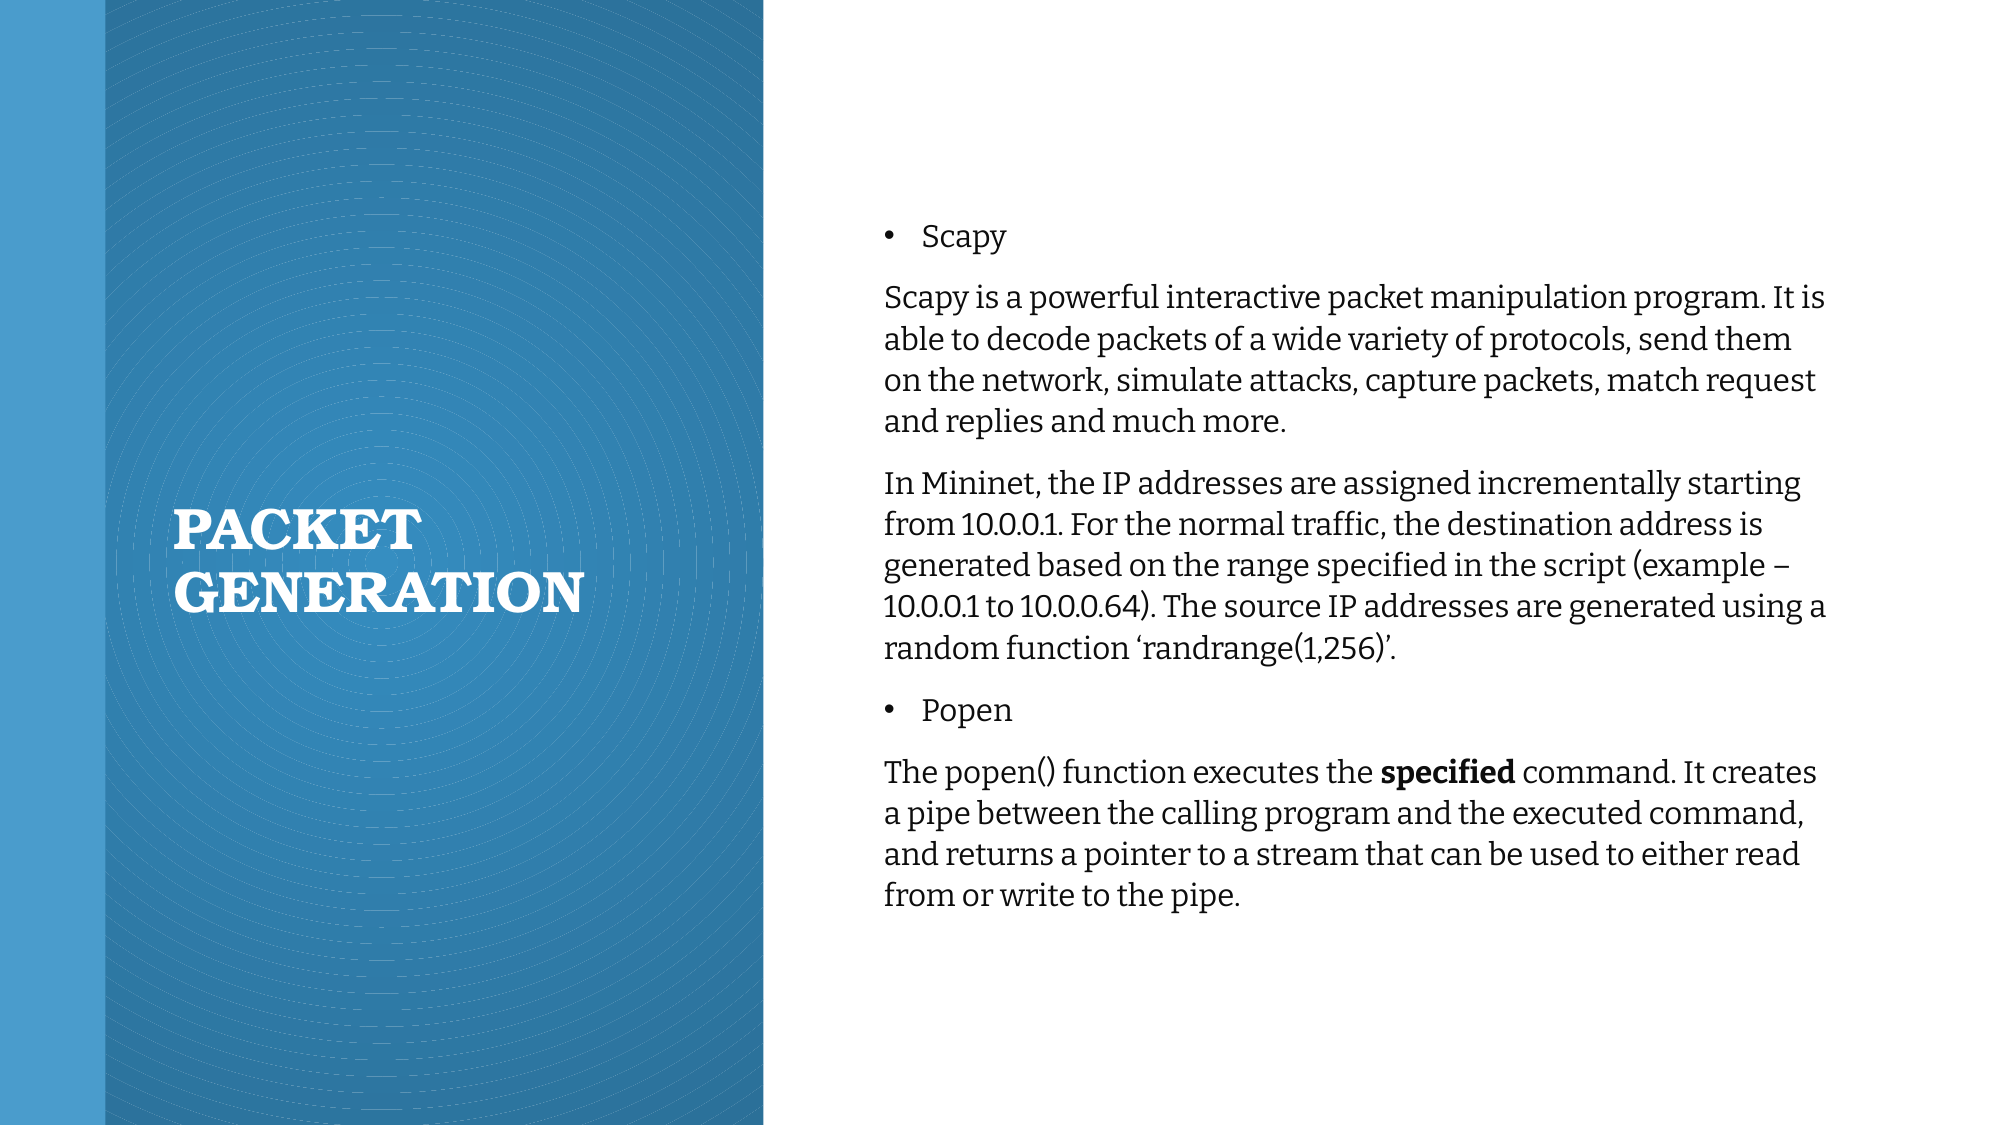

# Packet generation
Scapy
Scapy is a powerful interactive packet manipulation program. It is able to decode packets of a wide variety of protocols, send them on the network, simulate attacks, capture packets, match request and replies and much more.
In Mininet, the IP addresses are assigned incrementally starting from 10.0.0.1. For the normal traffic, the destination address is generated based on the range specified in the script (example – 10.0.0.1 to 10.0.0.64). The source IP addresses are generated using a random function ‘randrange(1,256)’.
Popen
The popen() function executes the specified command. It creates a pipe between the calling program and the executed command, and returns a pointer to a stream that can be used to either read from or write to the pipe.